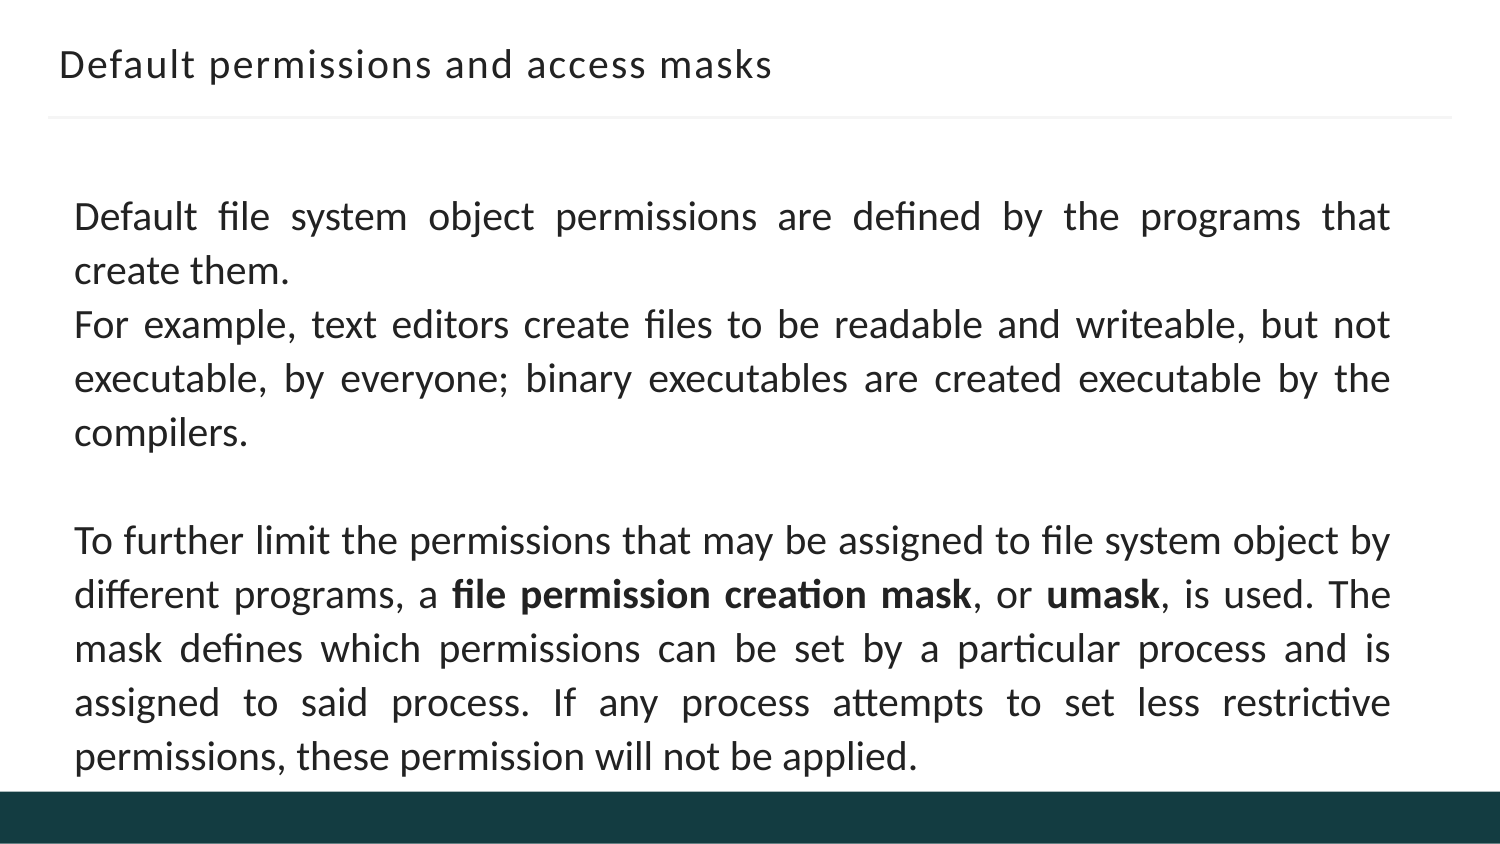

# Default permissions and access masks
Default file system object permissions are defined by the programs that create them.
For example, text editors create files to be readable and writeable, but not executable, by everyone; binary executables are created executable by the compilers.

To further limit the permissions that may be assigned to file system object by different programs, a file permission creation mask, or umask, is used. The mask defines which permissions can be set by a particular process and is assigned to said process. If any process attempts to set less restrictive permissions, these permission will not be applied.